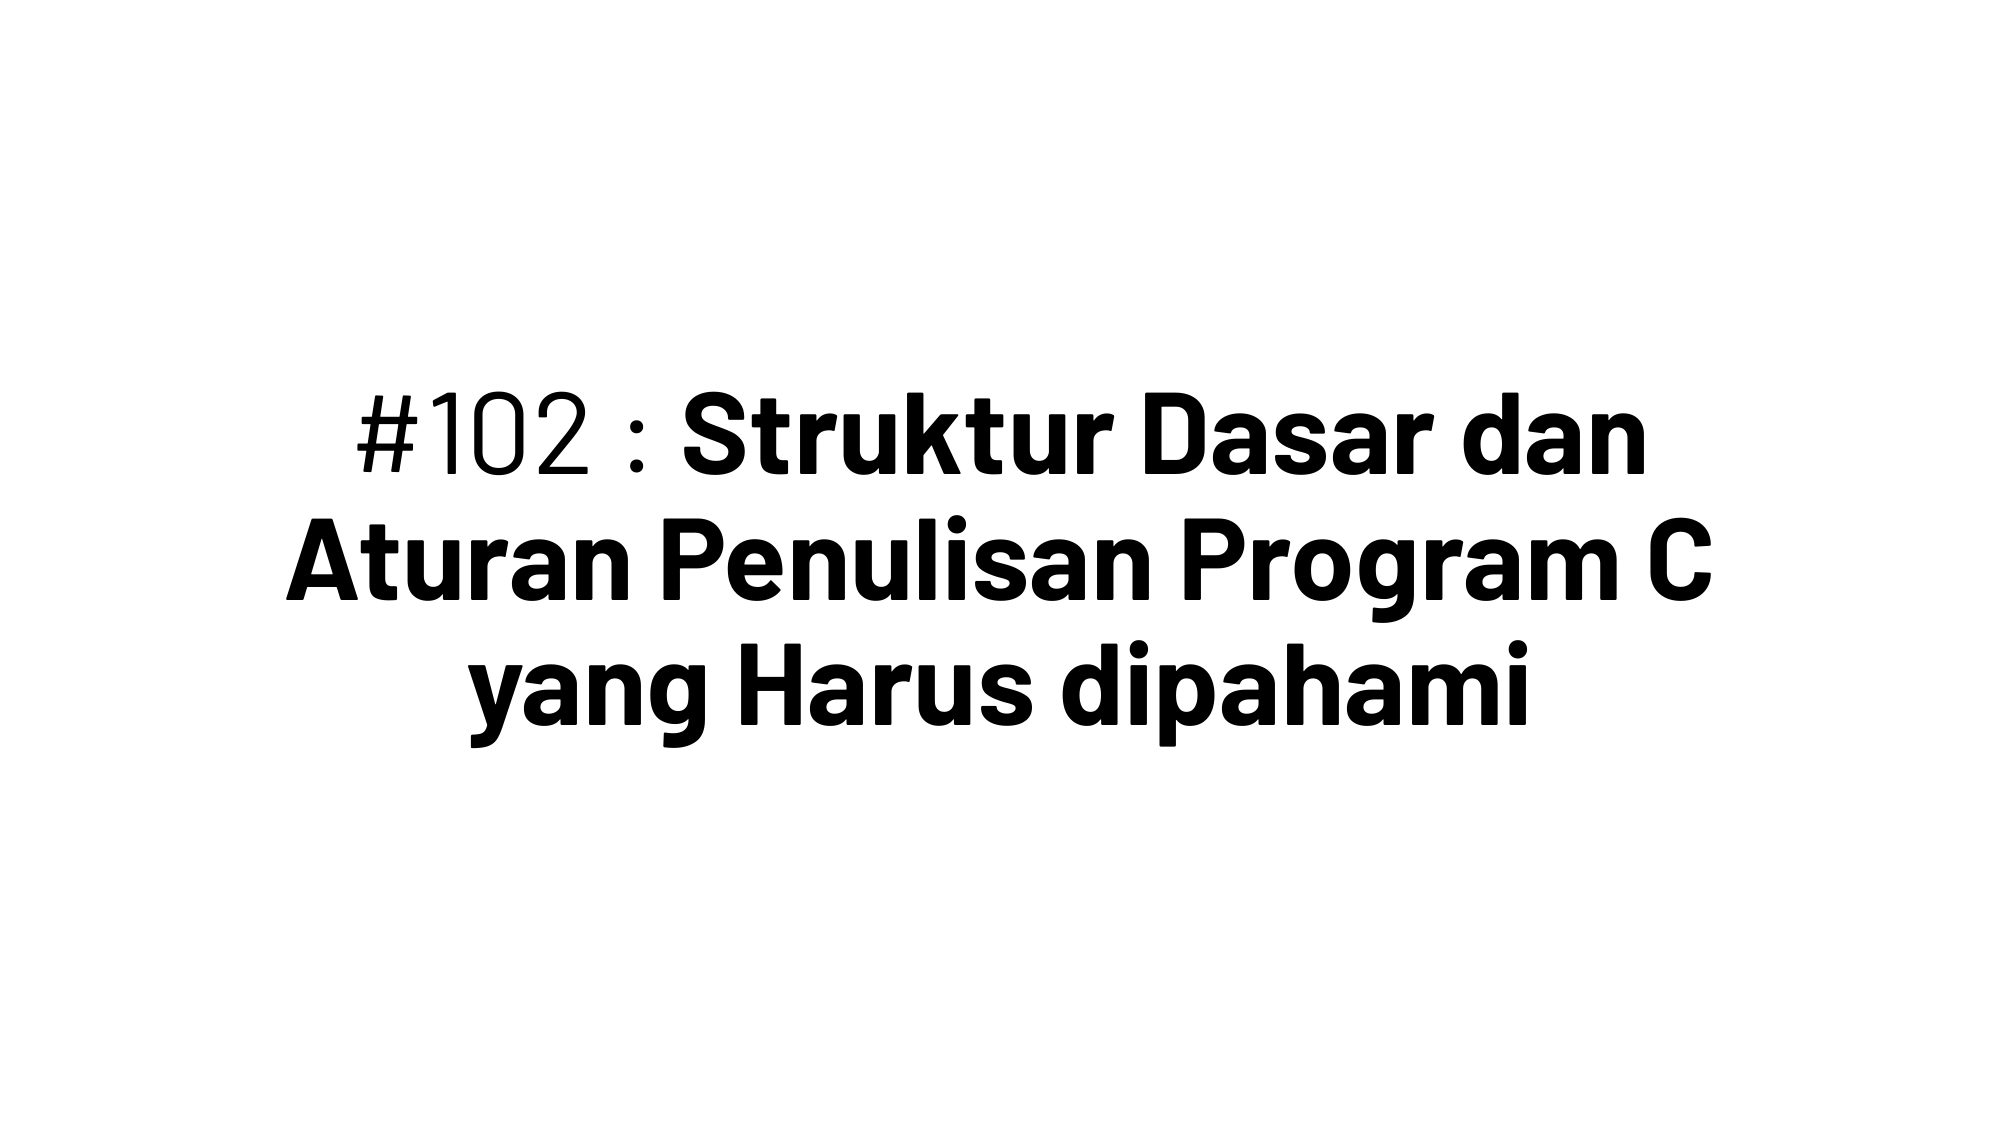

# #102 : Struktur Dasar dan Aturan Penulisan Program C yang Harus dipahami